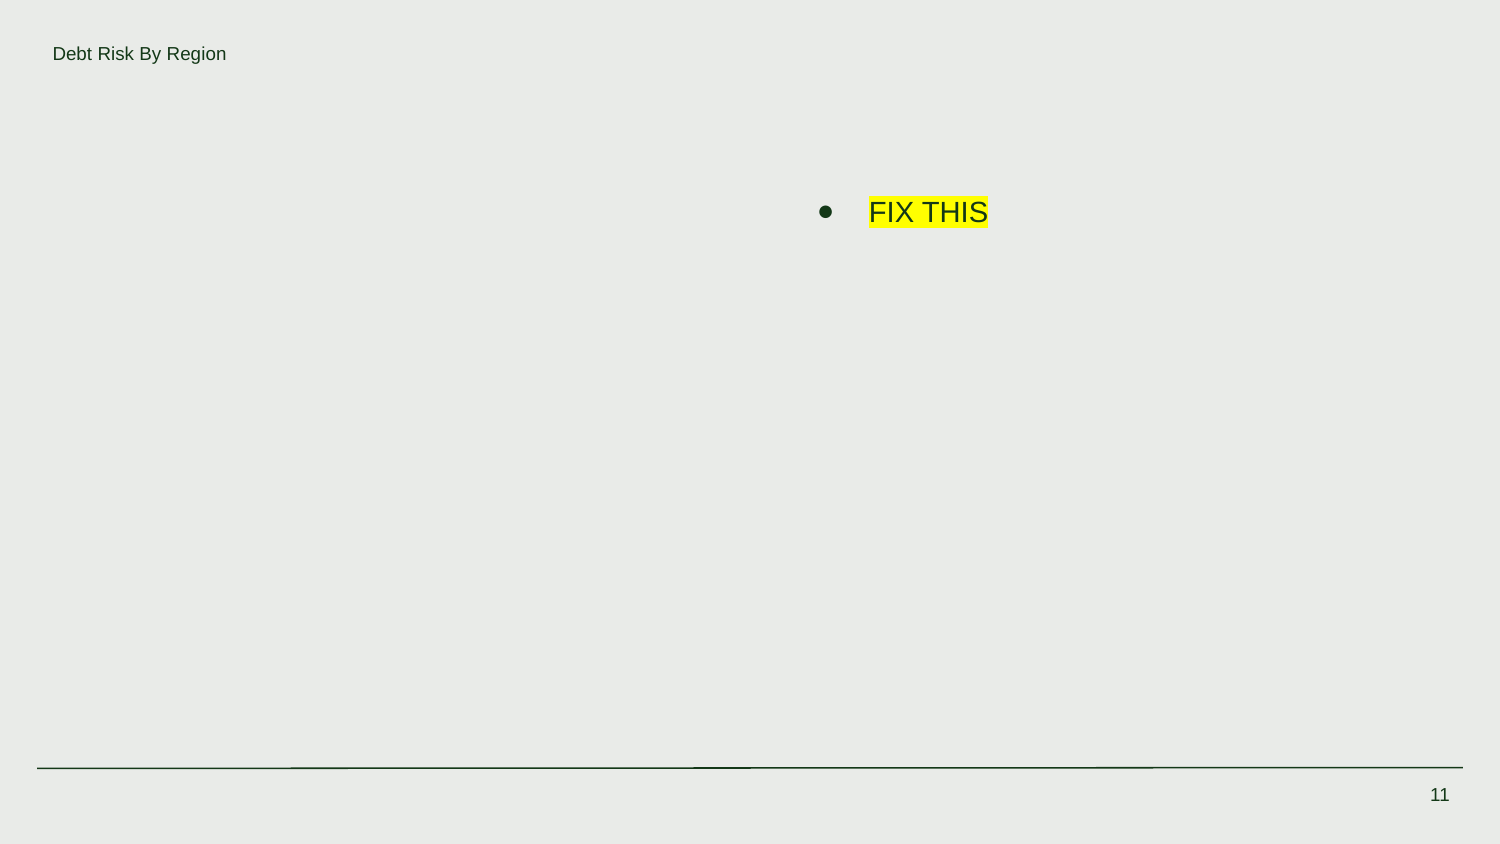

Debt Risk By Region
FIX THIS
11